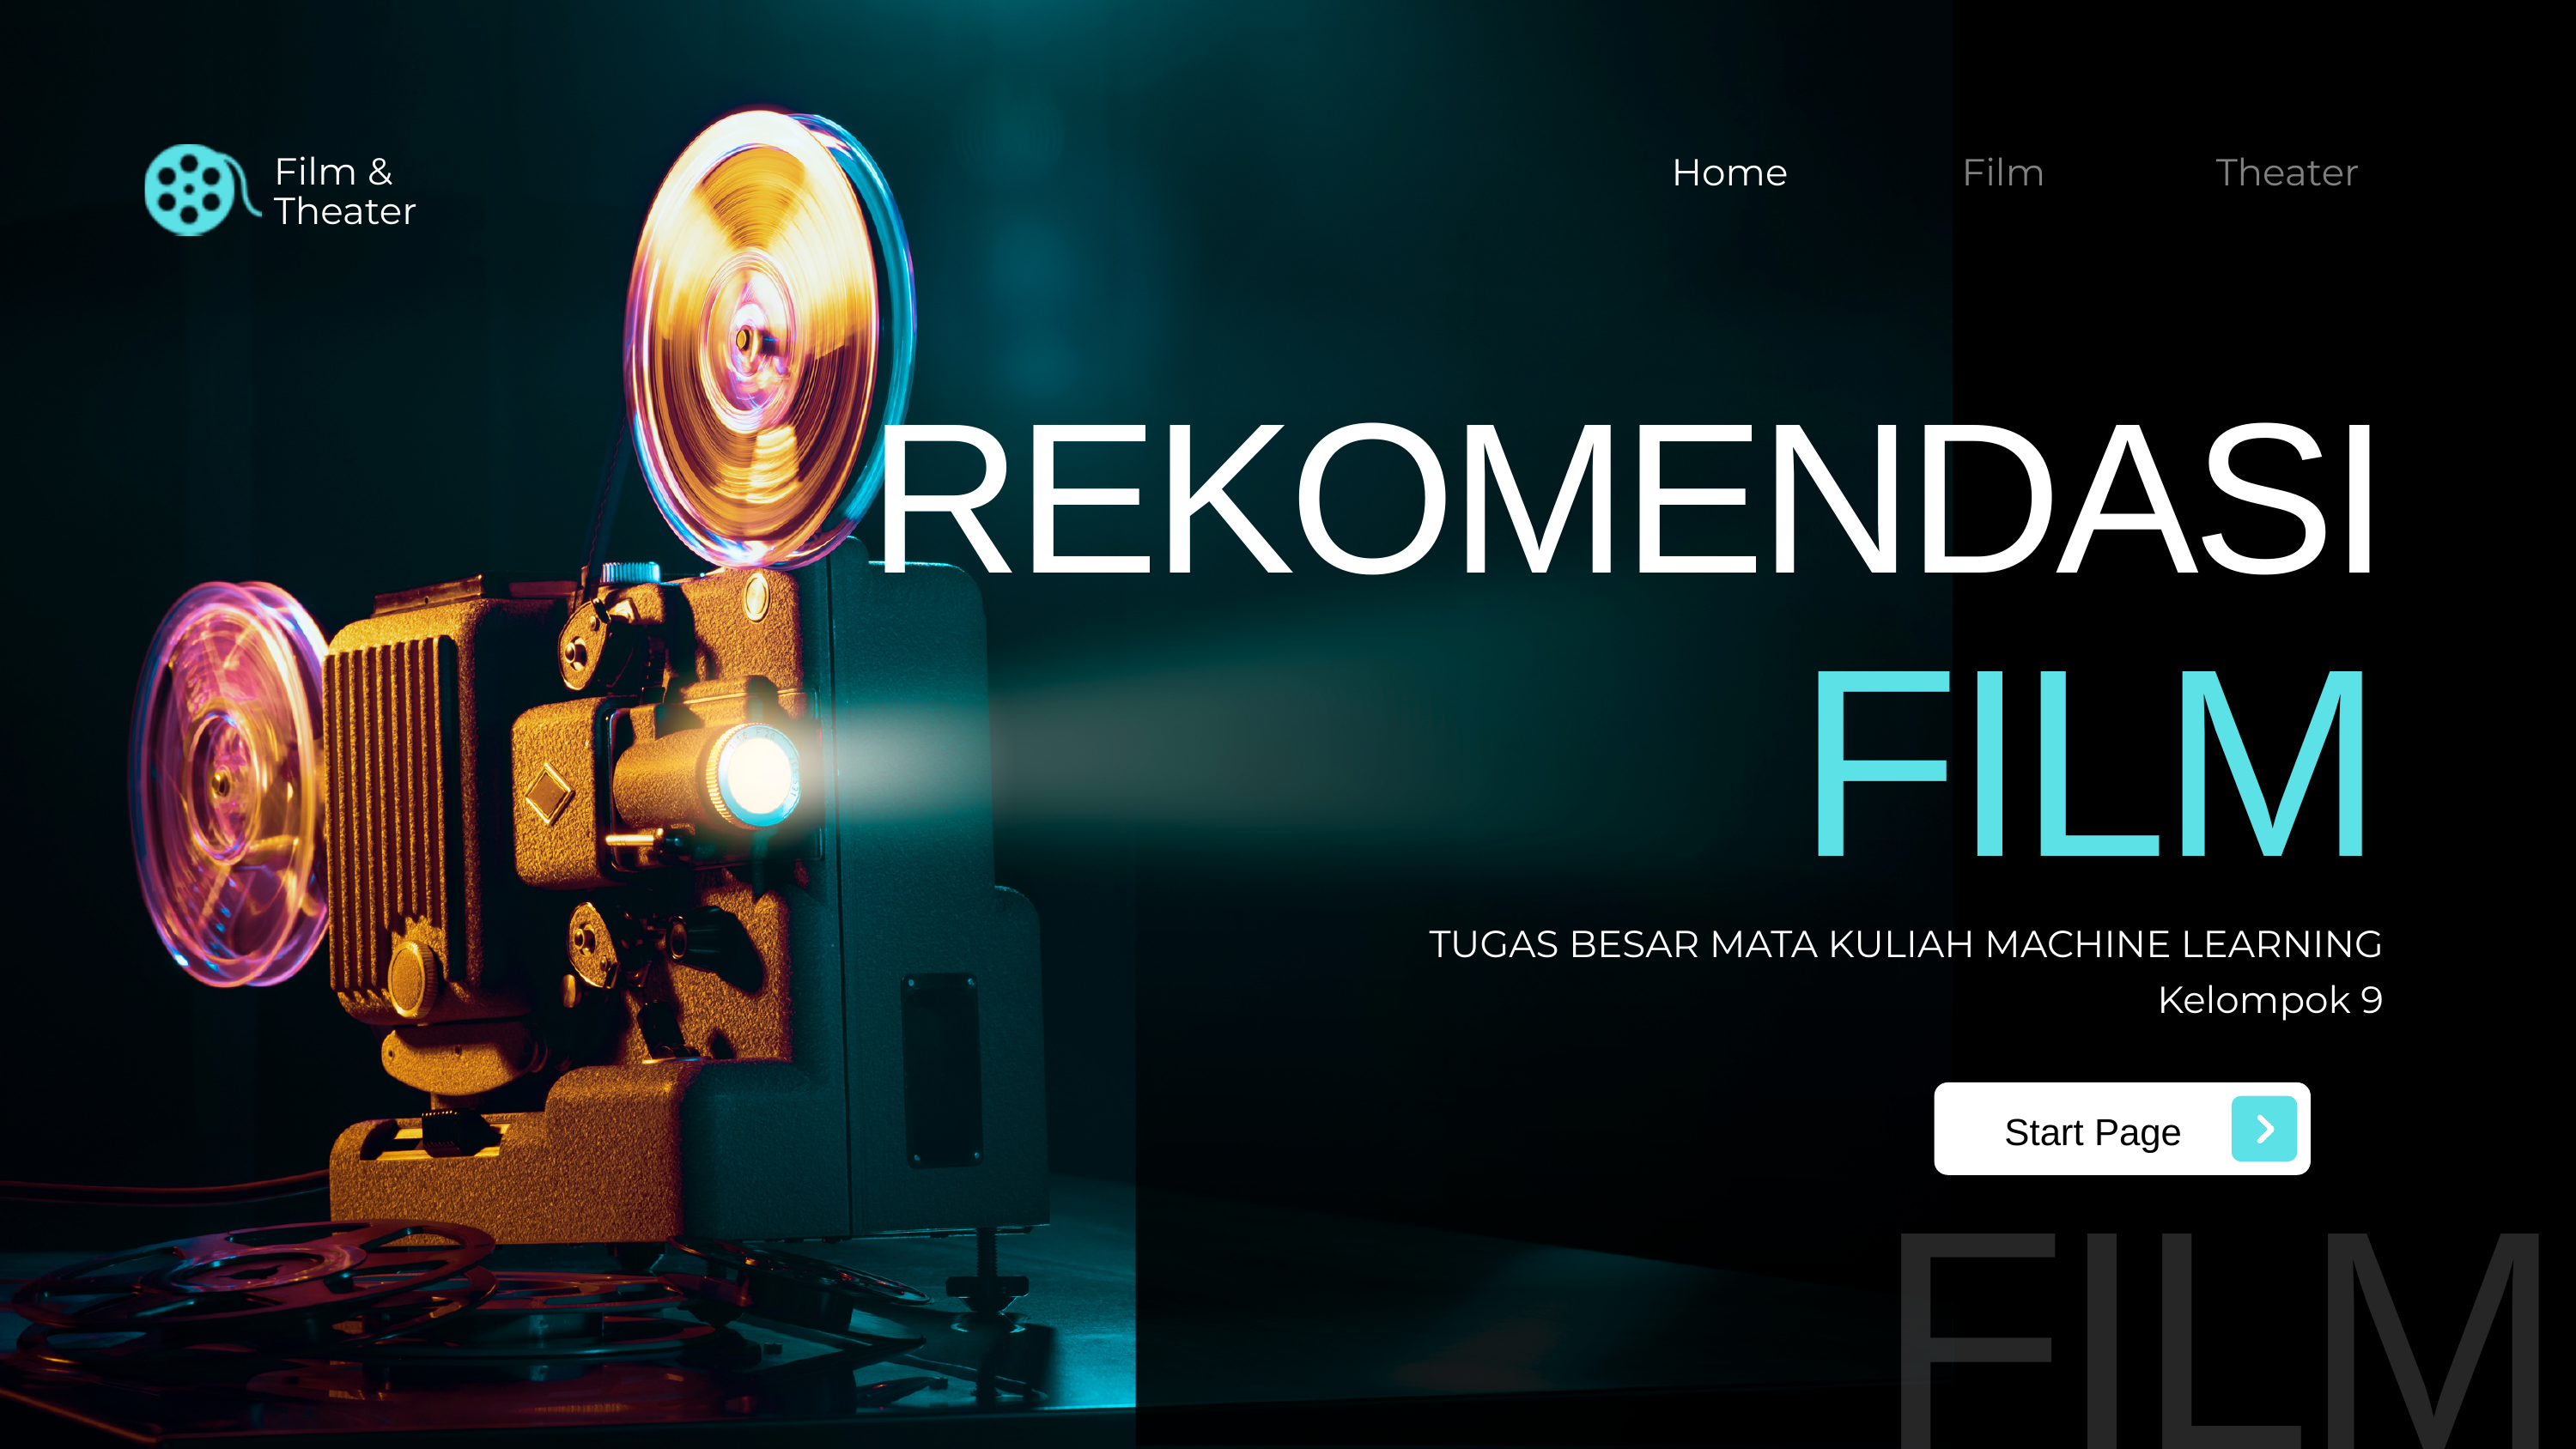

Home
Film
Theater

Film &
Theater

REKOMENDASI
FILM
TUGAS BESAR MATA KULIAH MACHINE LEARNING
Kelompok 9

Start Page

FILM